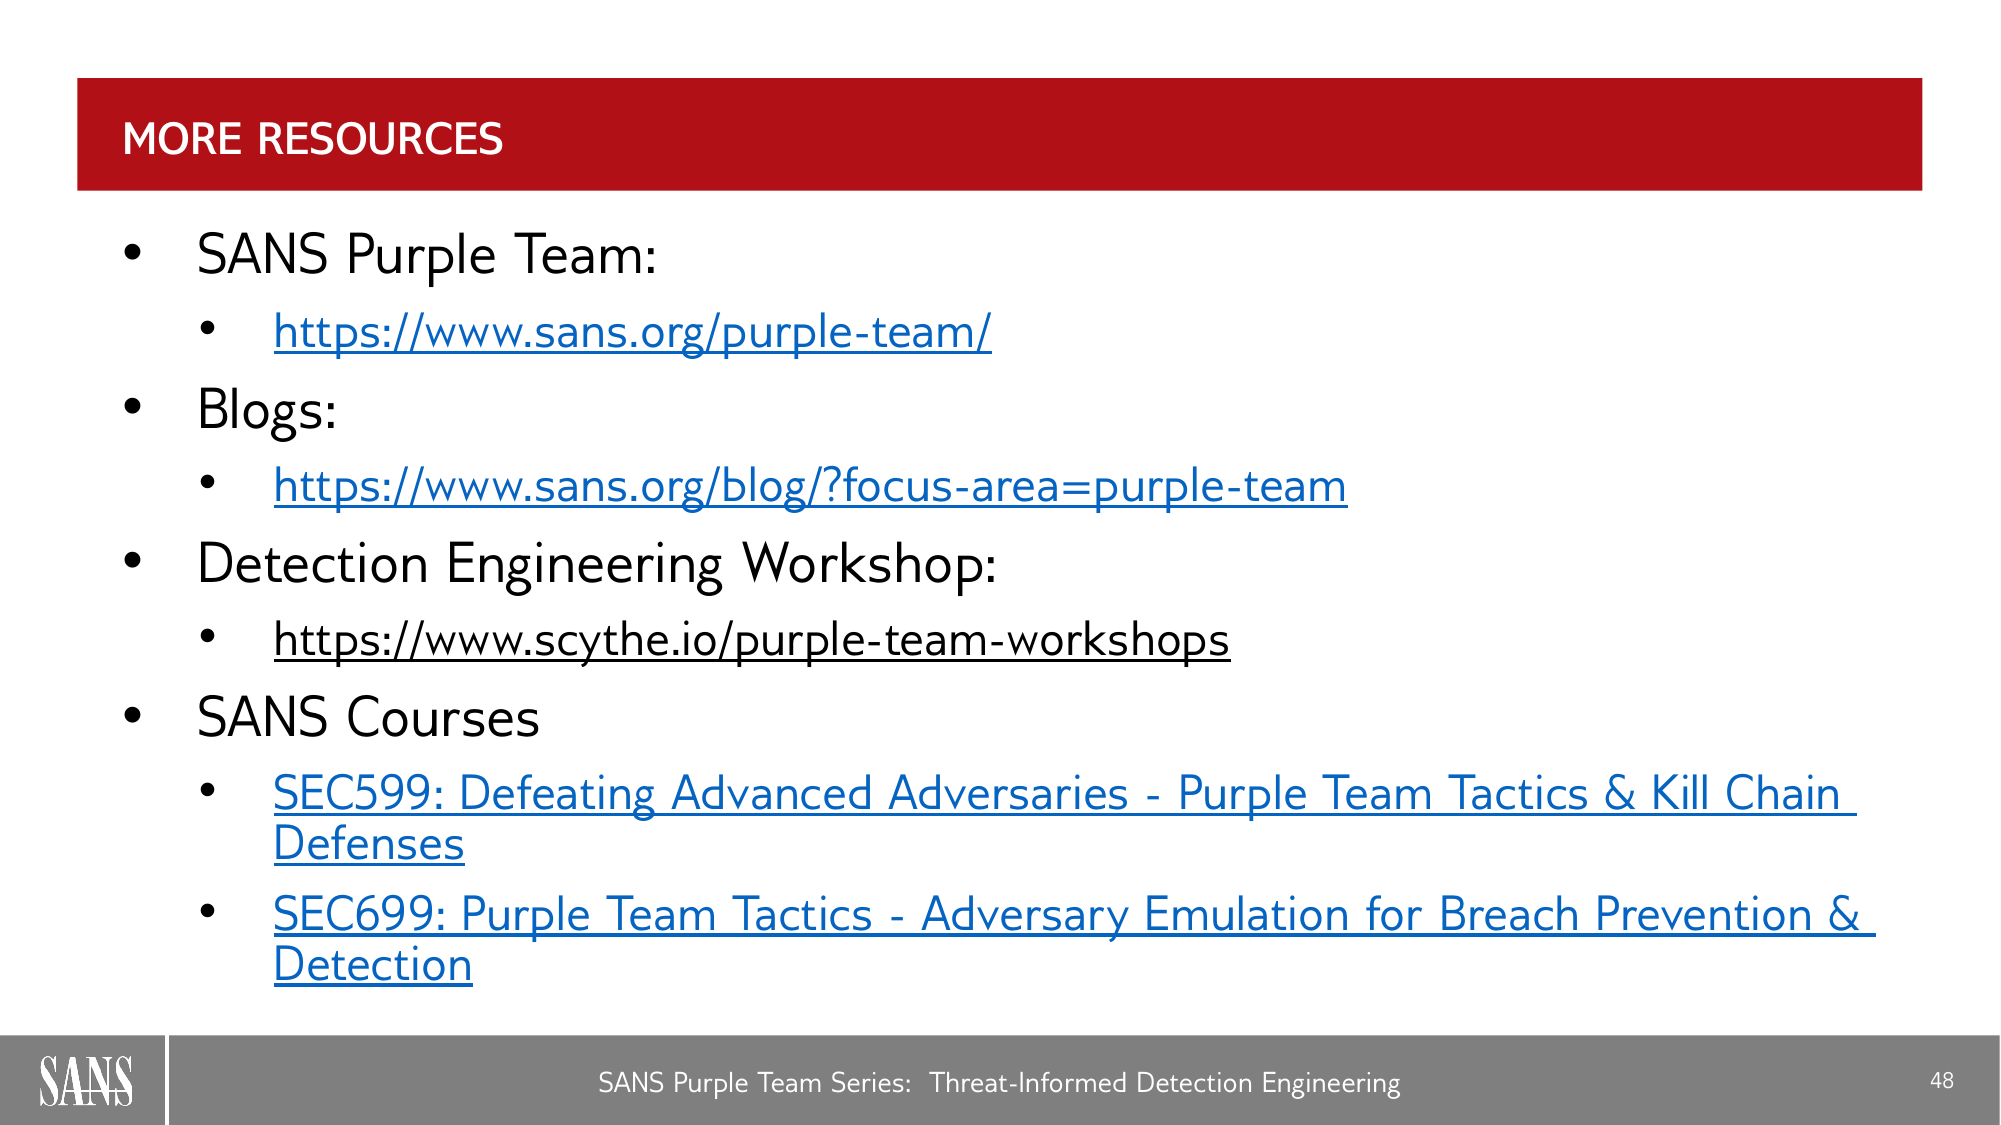

# More Resources
SANS Purple Team:
https://www.sans.org/purple-team/
Blogs:
https://www.sans.org/blog/?focus-area=purple-team
Detection Engineering Workshop:
https://www.scythe.io/purple-team-workshops
SANS Courses
SEC599: Defeating Advanced Adversaries - Purple Team Tactics & Kill Chain Defenses
SEC699: Purple Team Tactics - Adversary Emulation for Breach Prevention & Detection